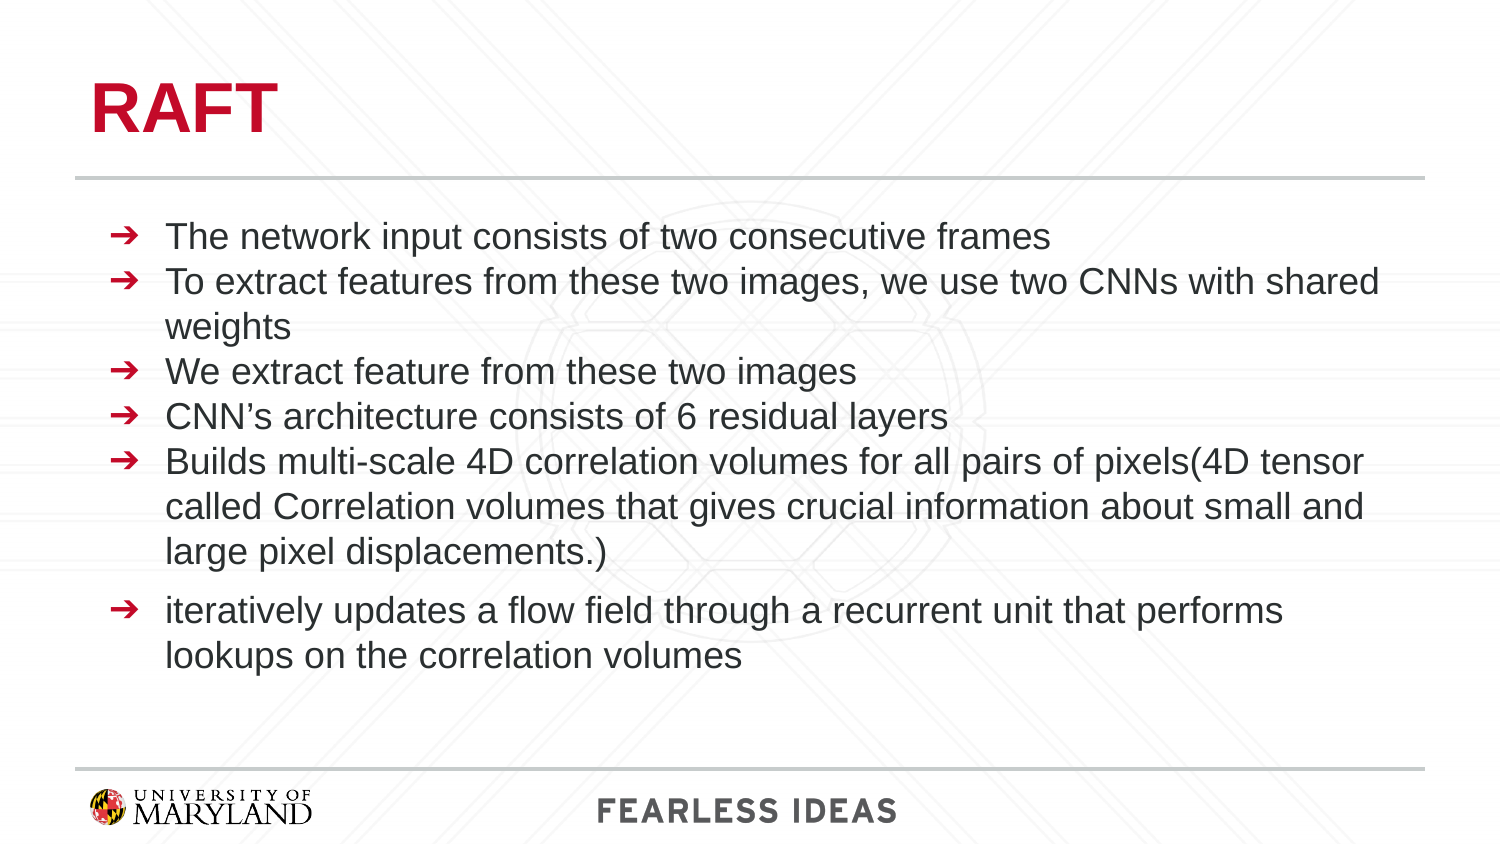

# RAFT
The network input consists of two consecutive frames
To extract features from these two images, we use two CNNs with shared weights
We extract feature from these two images
CNN’s architecture consists of 6 residual layers
Builds multi-scale 4D correlation volumes for all pairs of pixels(4D tensor called Correlation volumes that gives crucial information about small and large pixel displacements.)
iteratively updates a flow field through a recurrent unit that performs lookups on the correlation volumes